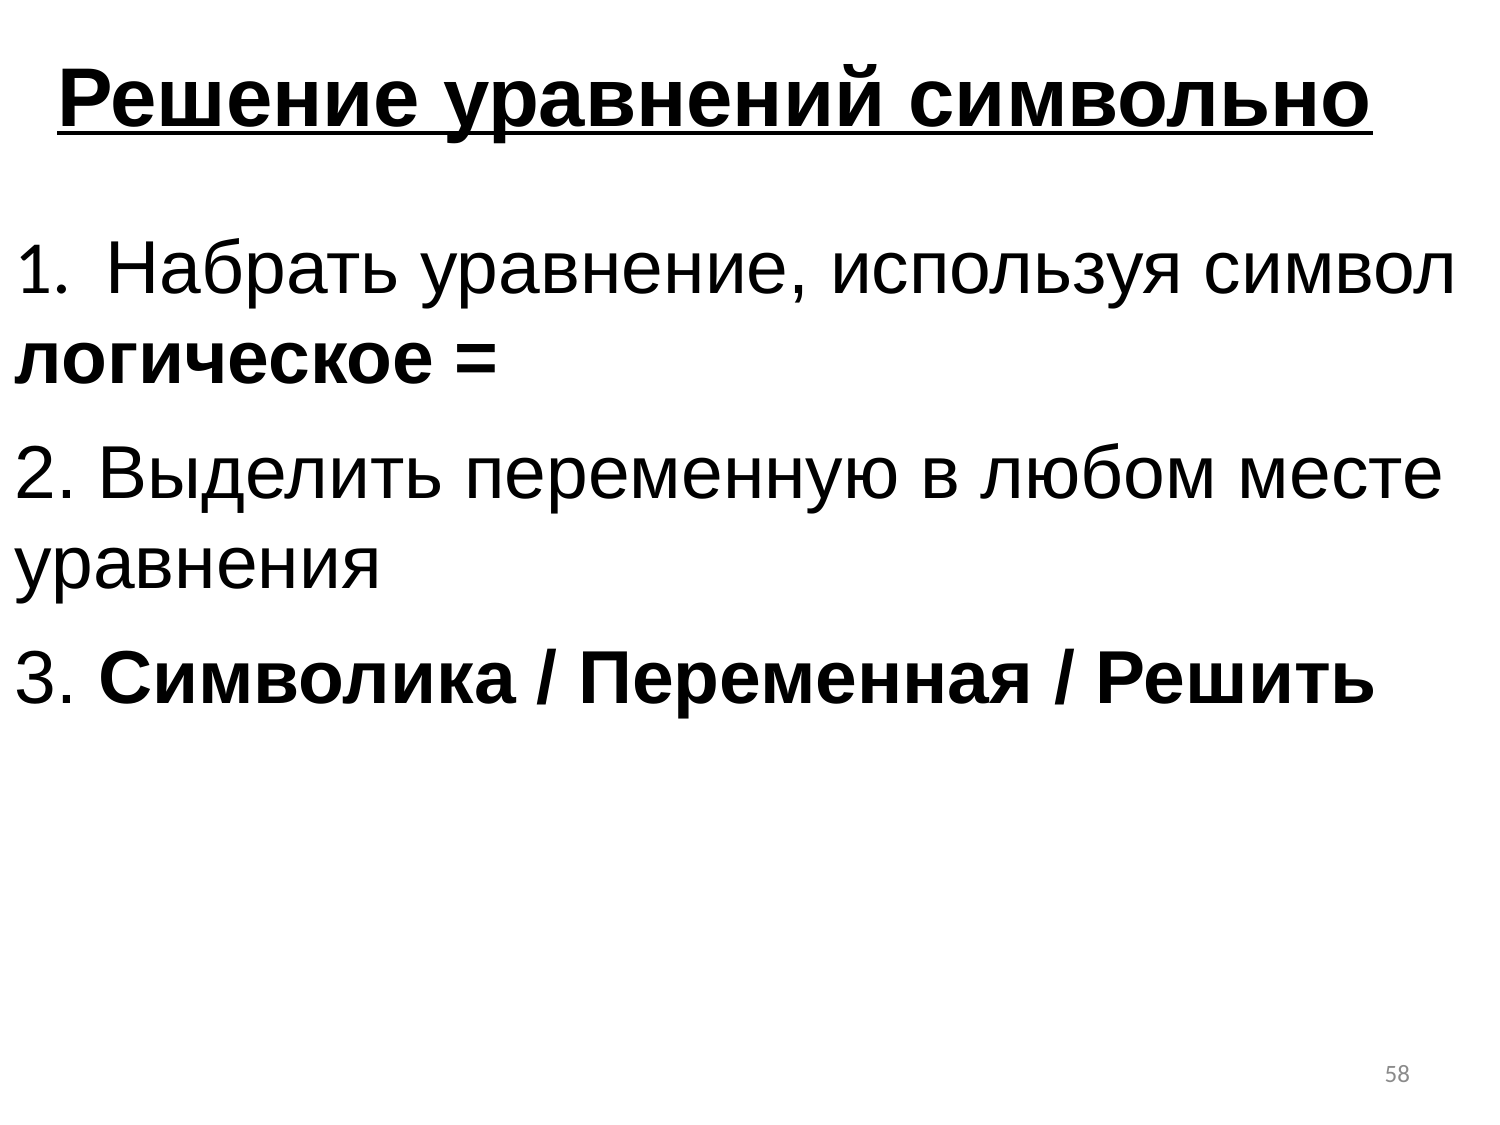

Решение уравнений символьно
1.  Набрать уравнение, используя символ логическое =
2. Выделить переменную в любом месте уравнения
3. Символика / Переменная / Решить

58